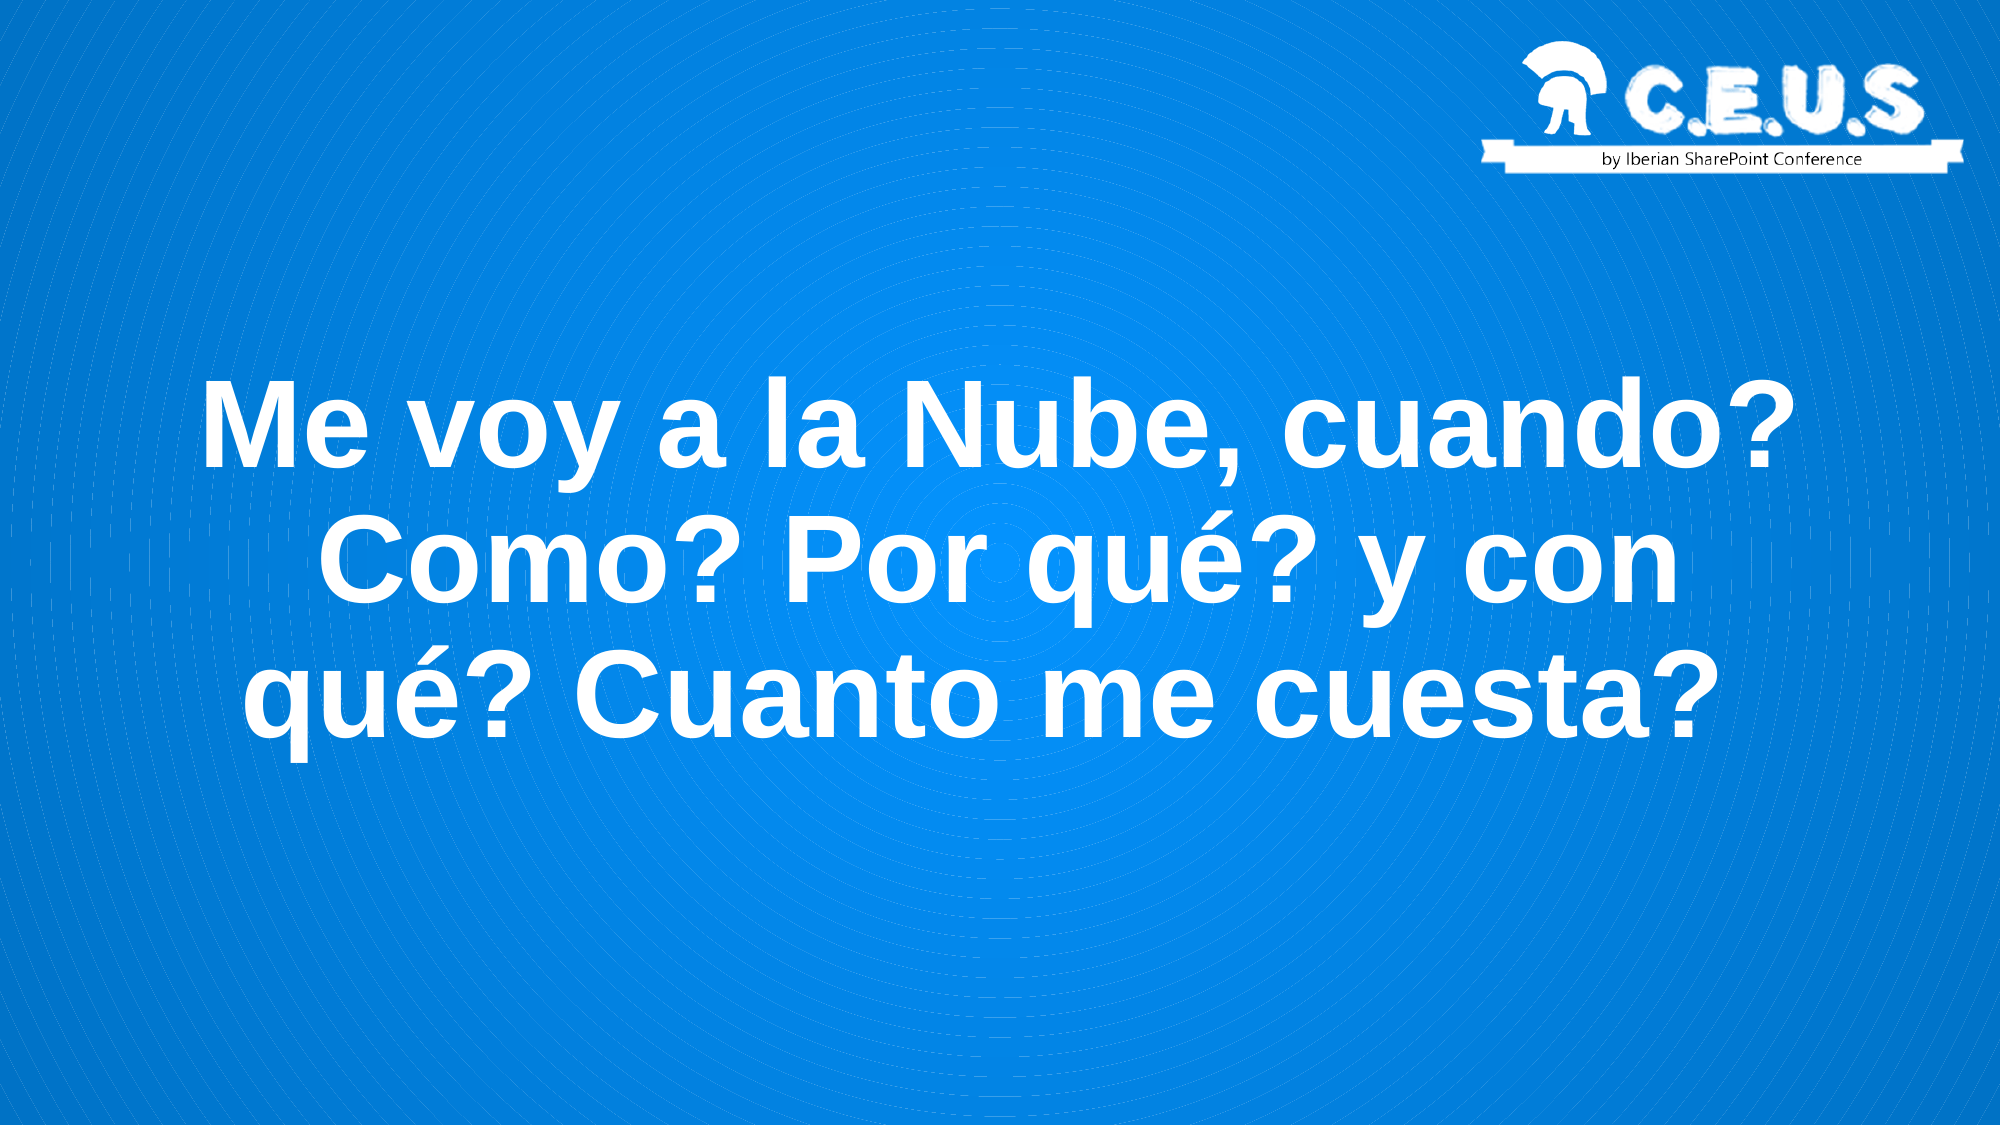

# Me voy a la Nube, cuando? Como? Por qué? y con qué? Cuanto me cuesta?